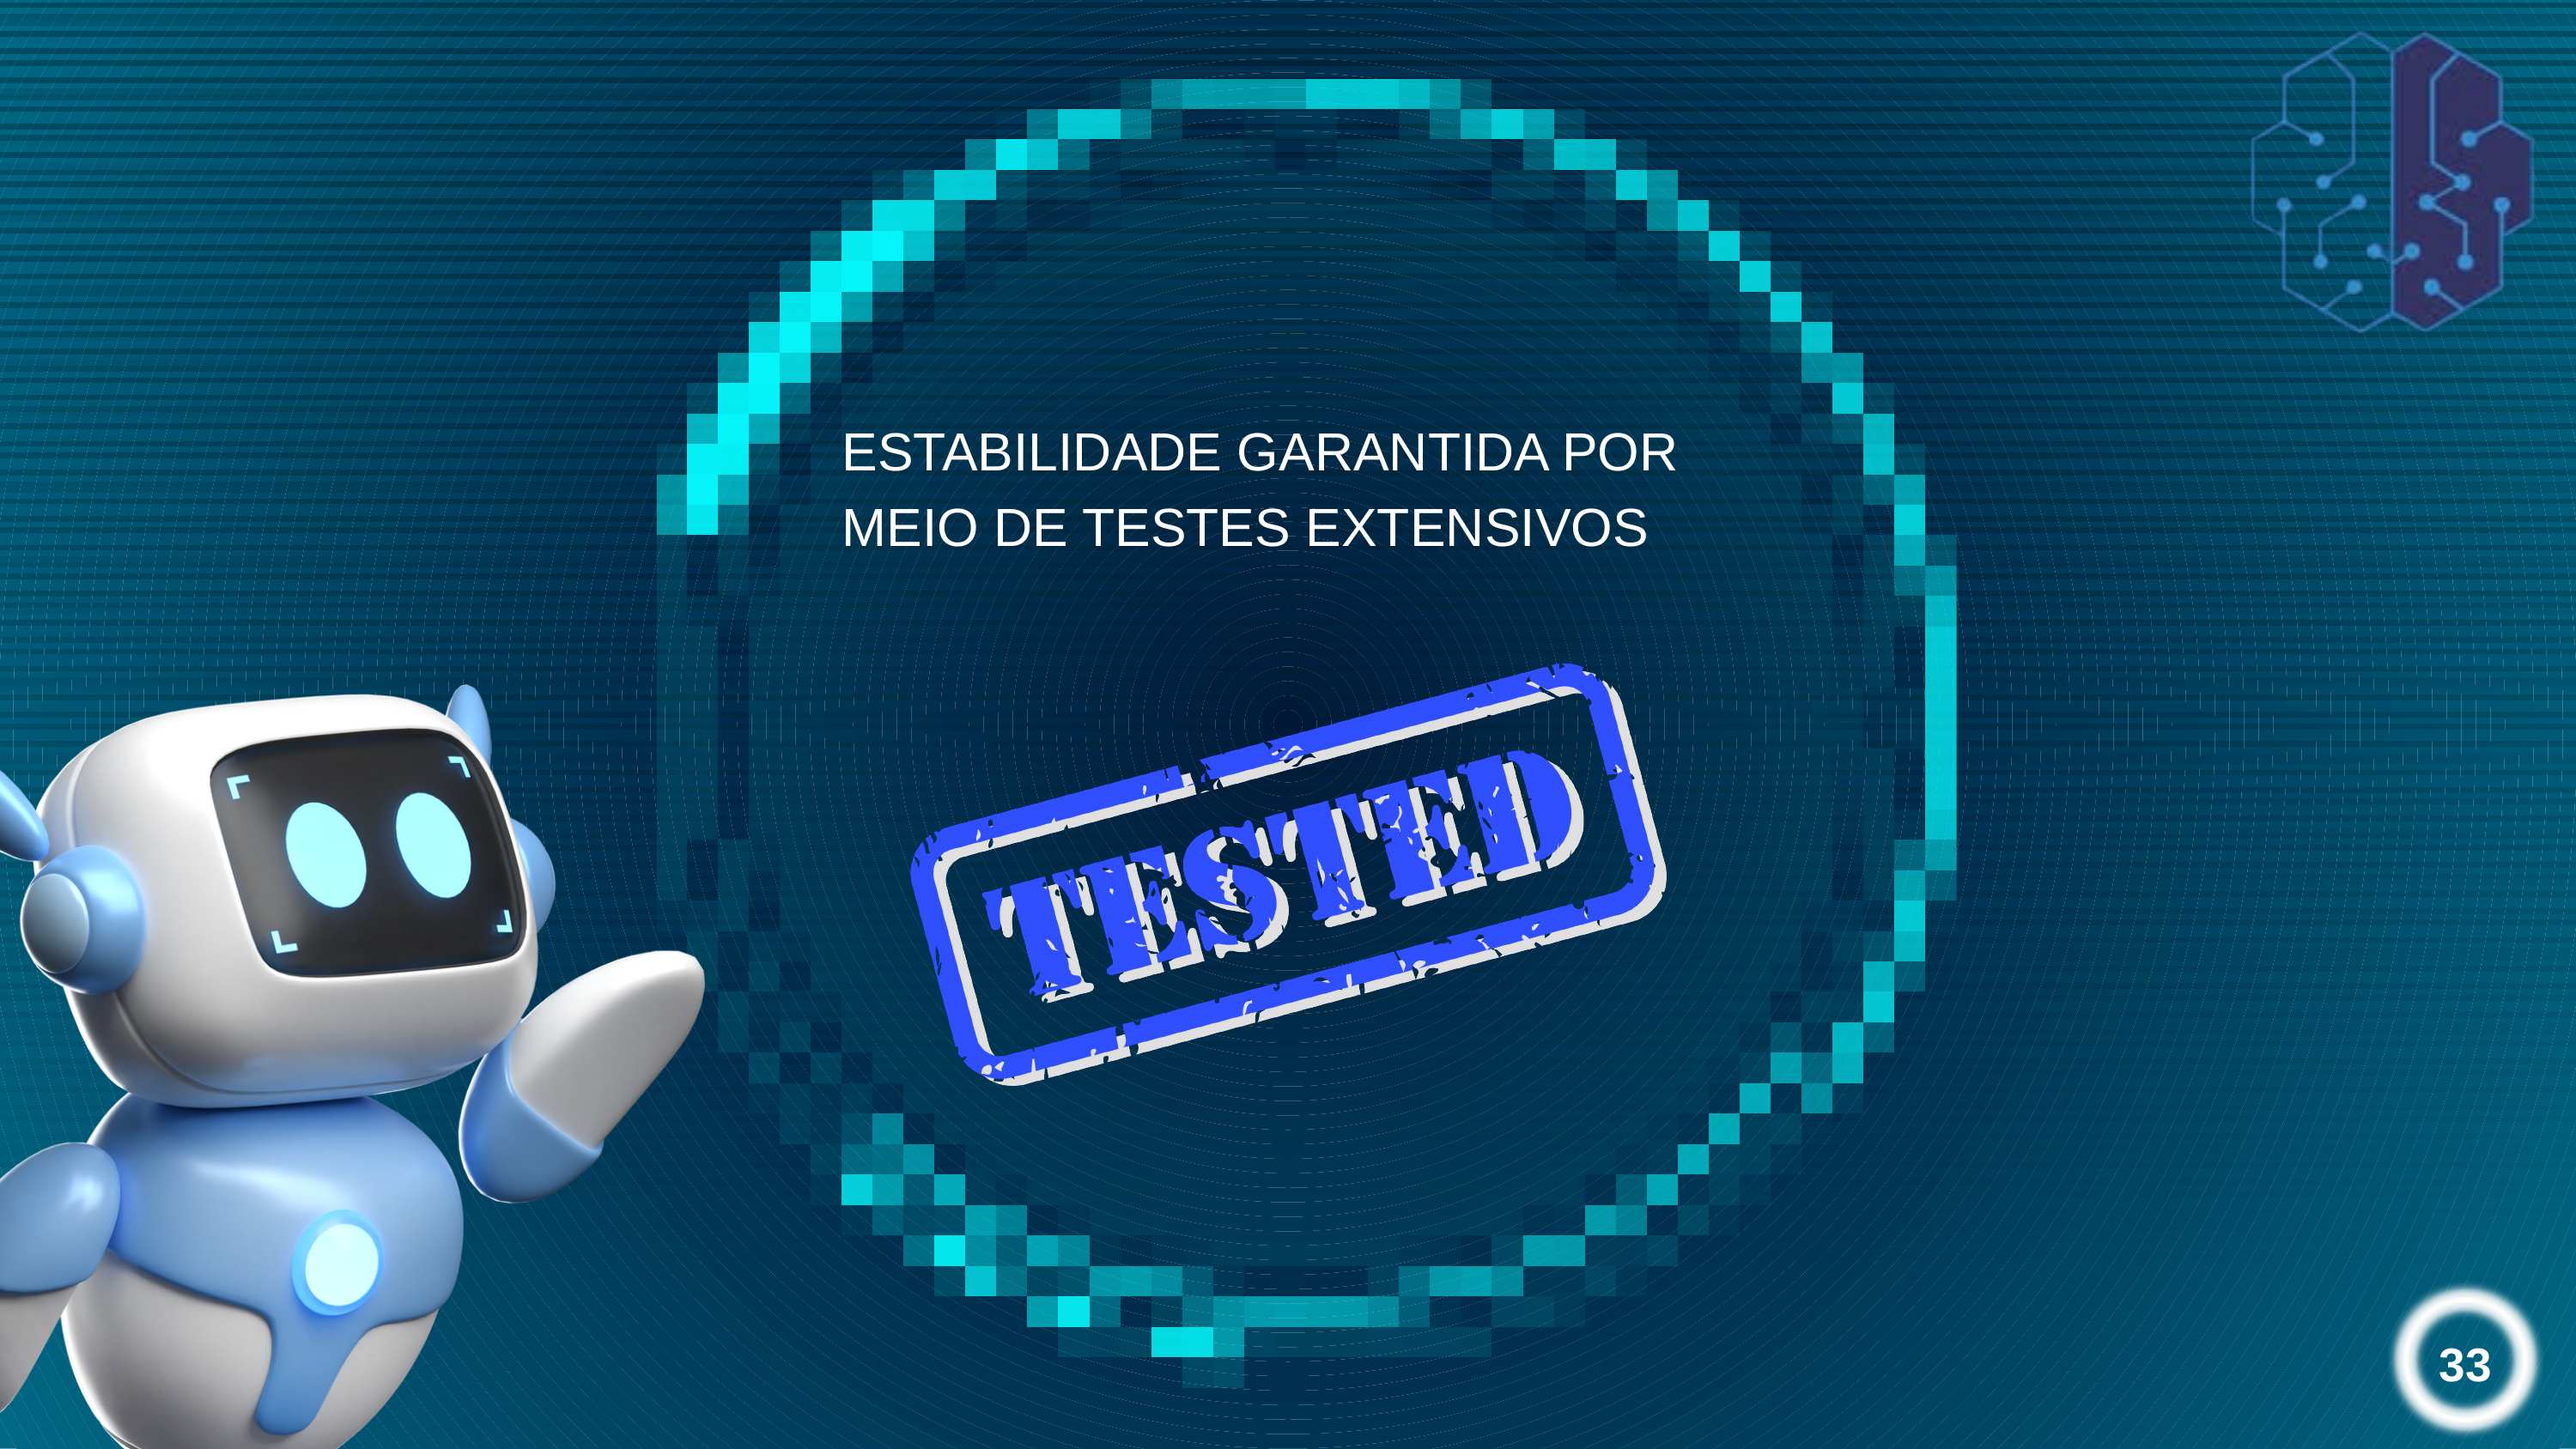

ESTABILIDADE GARANTIDA POR MEIO DE TESTES EXTENSIVOS

33